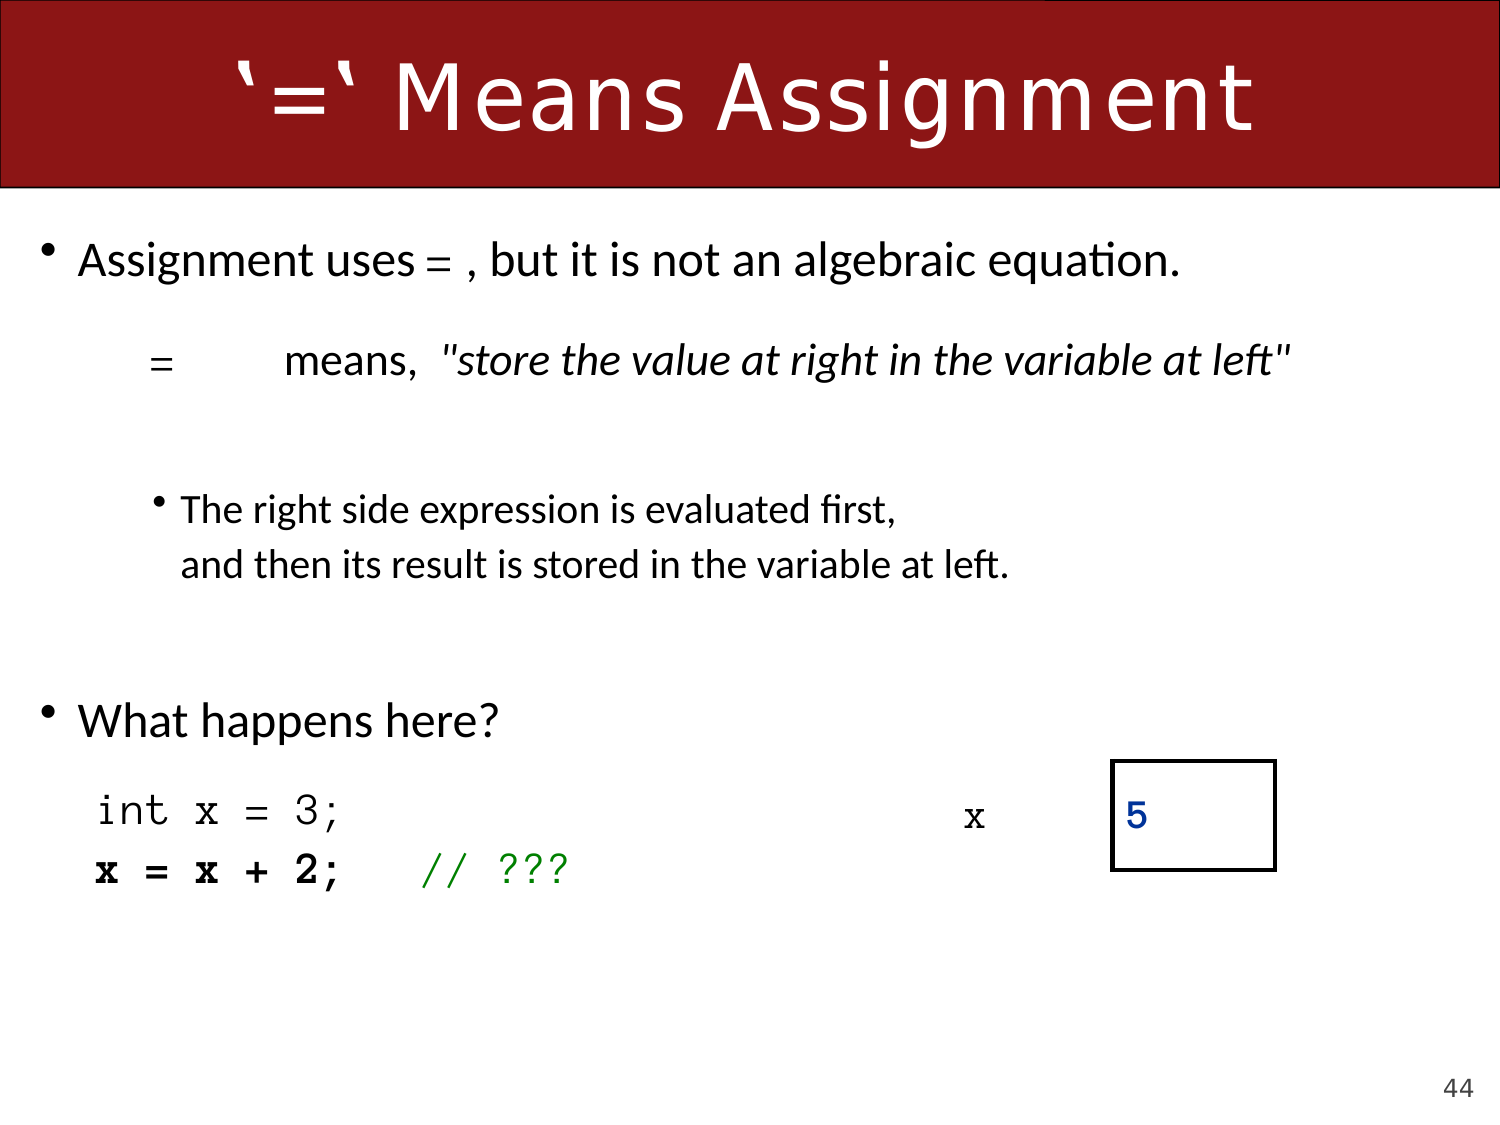

# ‘=‘ Means Assignment
Assignment uses = , but it is not an algebraic equation.

  =	means,  "store the value at right in the variable at left"

The right side expression is evaluated first,
and then its result is stored in the variable at left.

What happens here?

int x = 3;
x = x + 2;   // ???
| x | 3 |
| --- | --- |
| x | 5 |
| --- | --- |